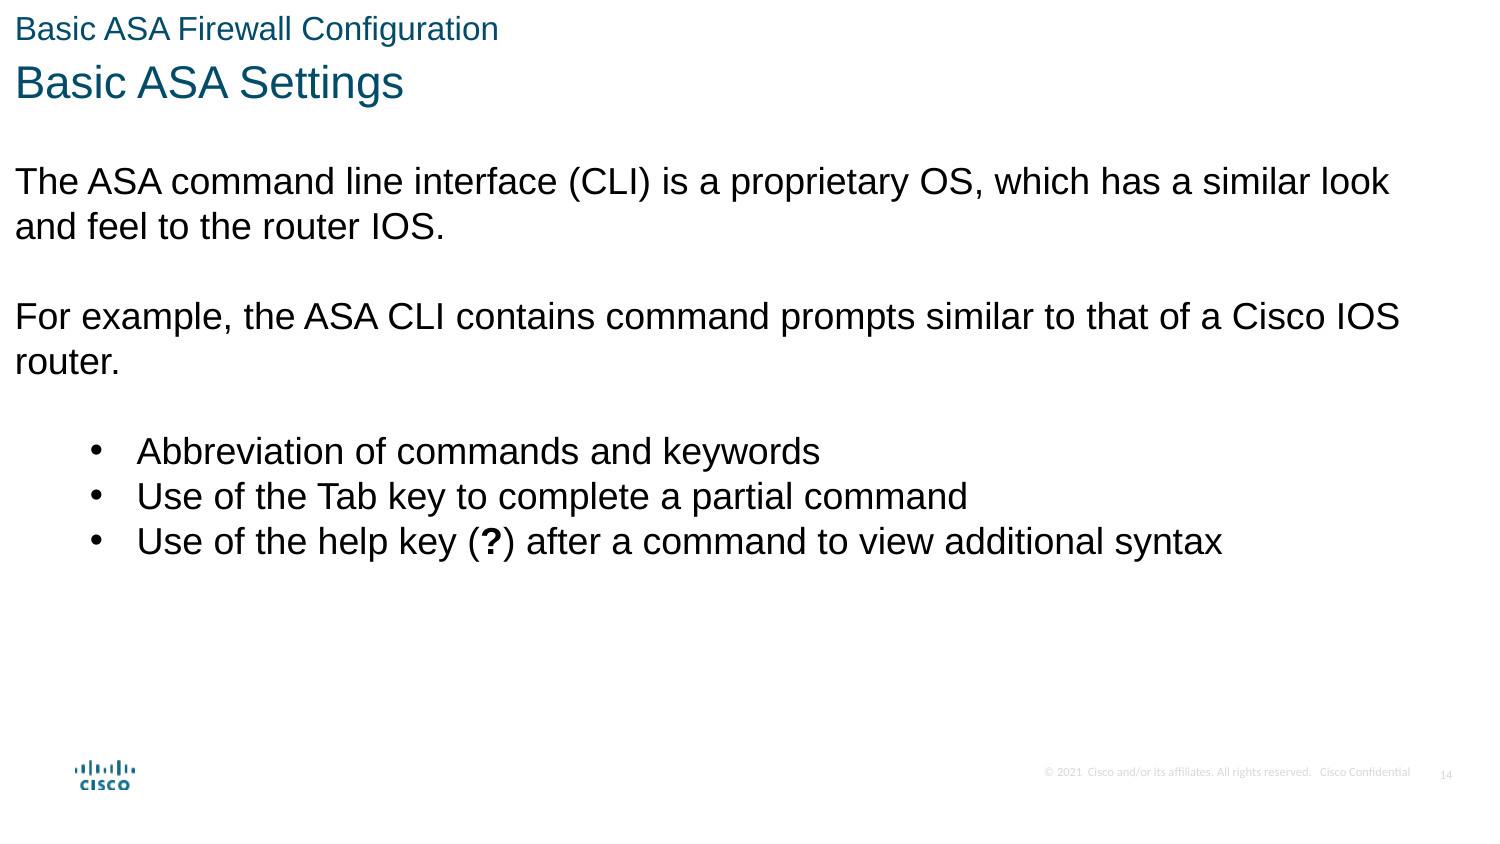

Basic ASA Firewall Configuration
Basic ASA Settings
The ASA command line interface (CLI) is a proprietary OS, which has a similar look and feel to the router IOS.

For example, the ASA CLI contains command prompts similar to that of a Cisco IOS router.

Abbreviation of commands and keywords
Use of the Tab key to complete a partial command
Use of the help key (?) after a command to view additional syntax
14